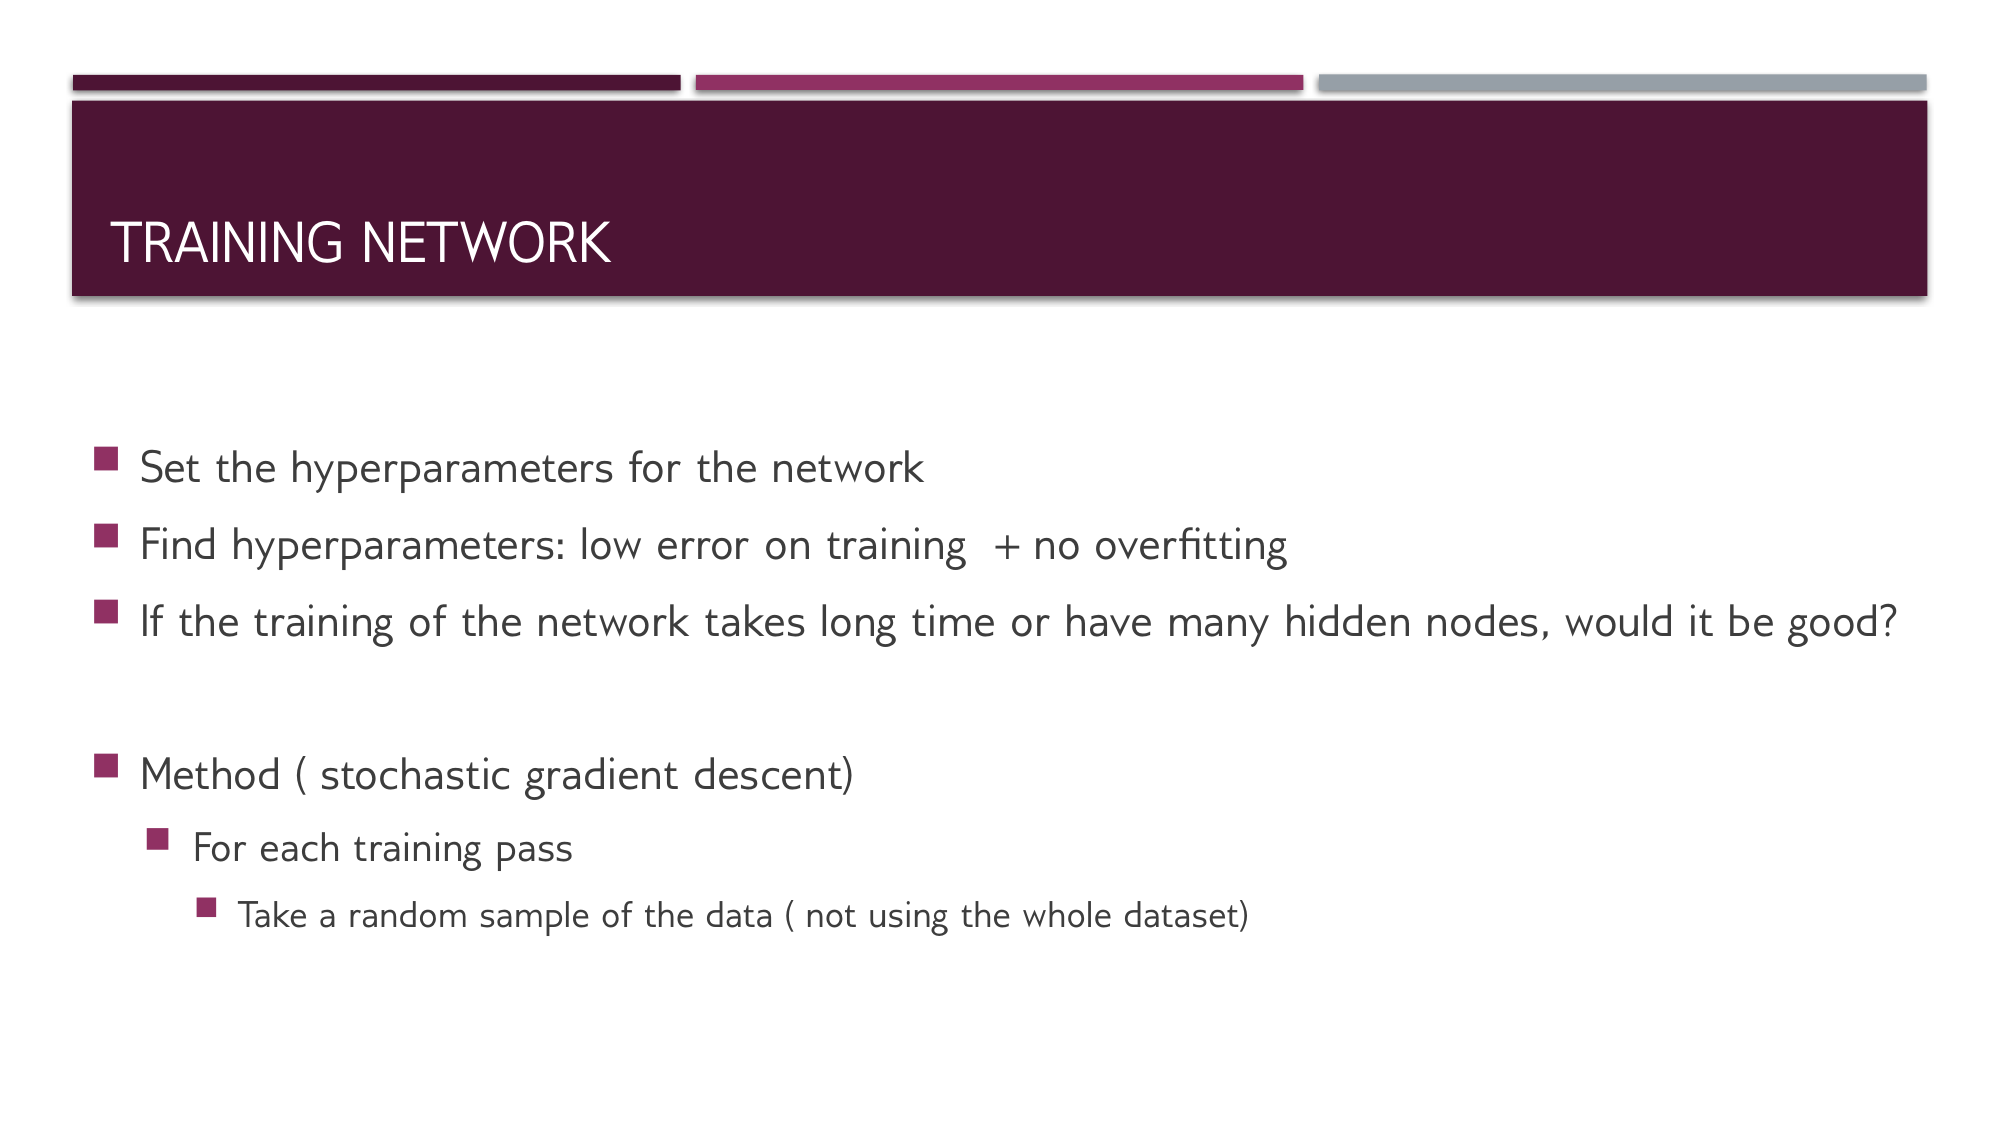

# Training network
Set the hyperparameters for the network
Find hyperparameters: low error on training  + no overfitting
If the training of the network takes long time or have many hidden nodes, would it be good?

Method ( stochastic gradient descent)
For each training pass
Take a random sample of the data ( not using the whole dataset)